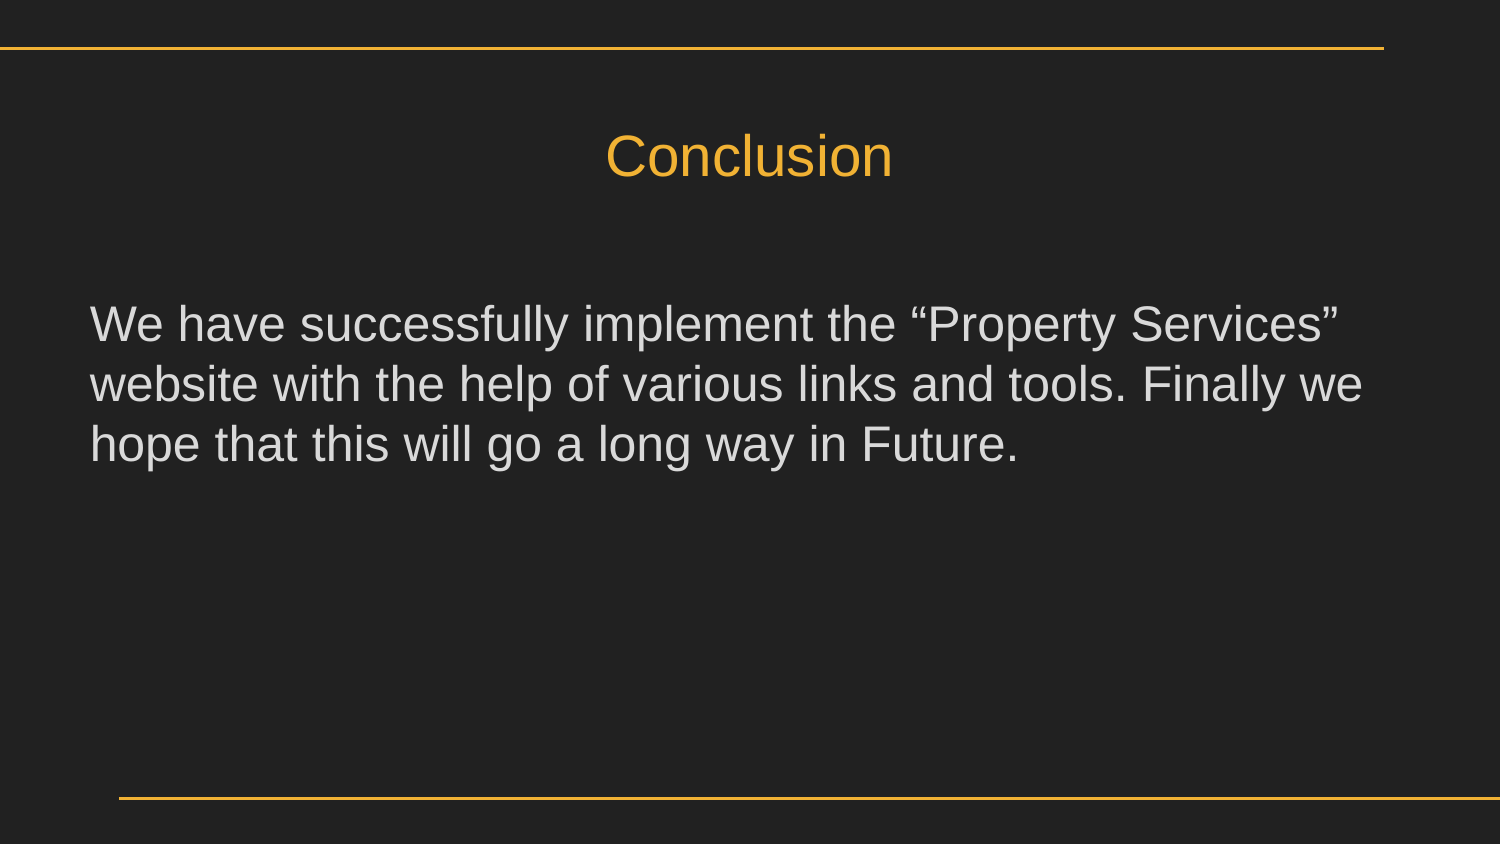

# Conclusion
We have successfully implement the “Property Services” website with the help of various links and tools. Finally we hope that this will go a long way in Future.